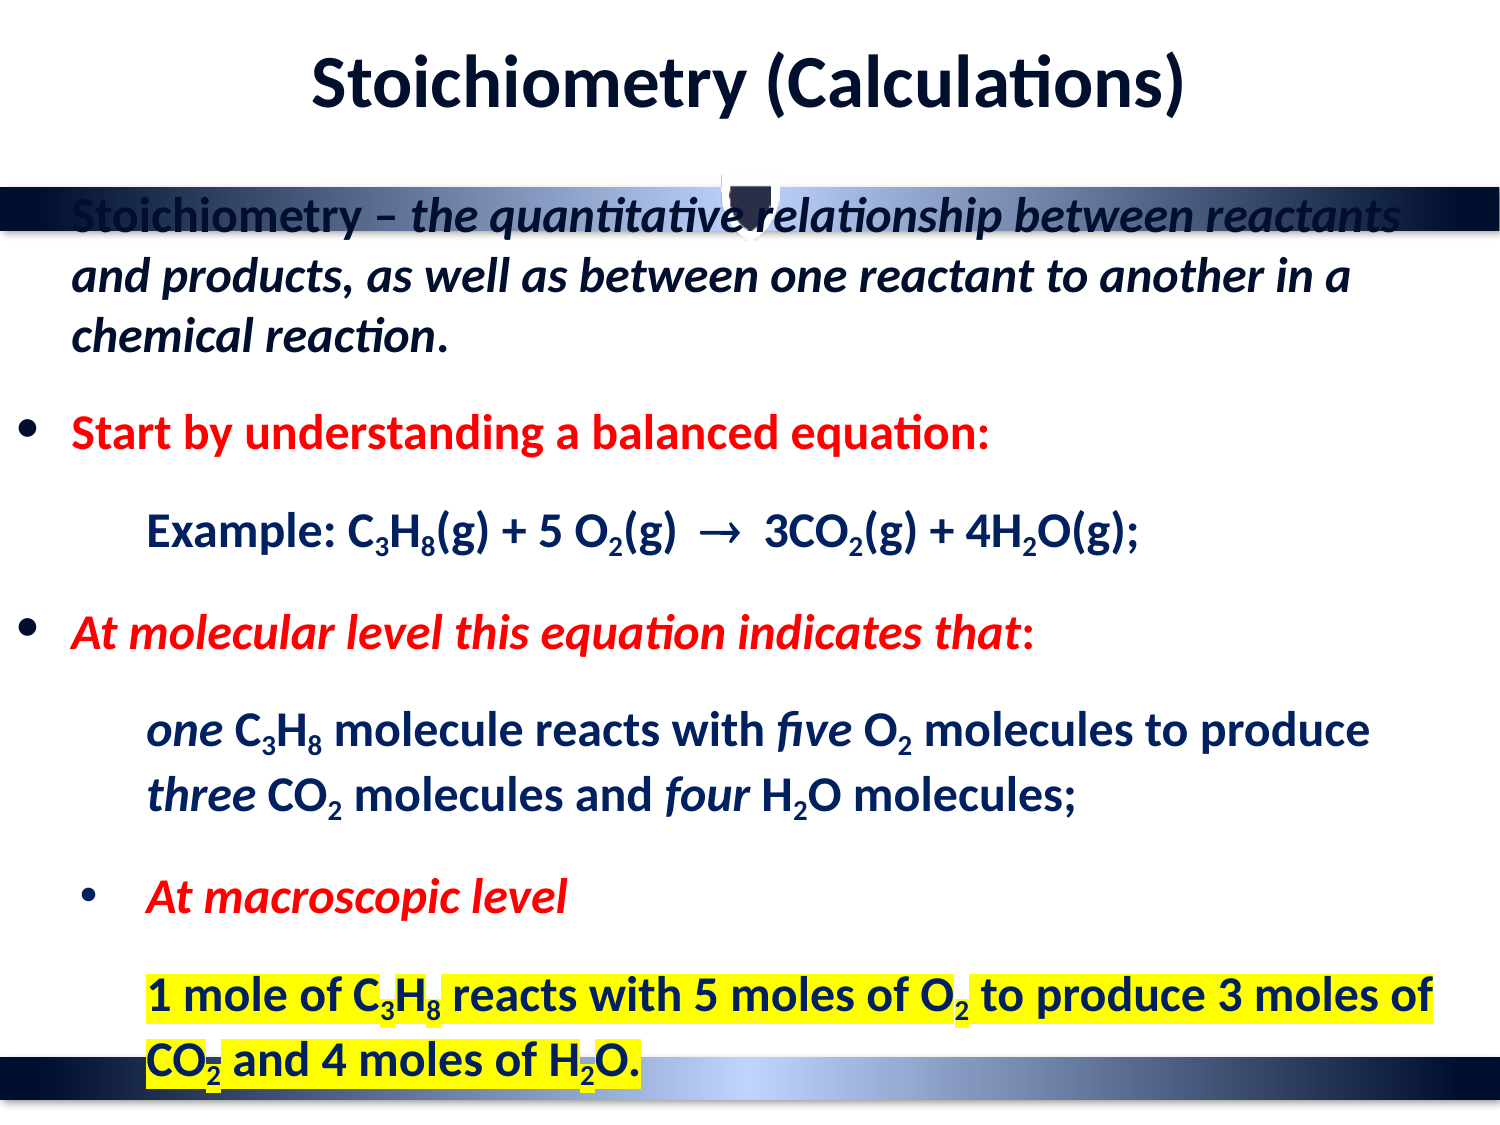

# Stoichiometry (Calculations)
Stoichiometry – the quantitative relationship between reactants and products, as well as between one reactant to another in a chemical reaction.
Start by understanding a balanced equation:
	Example: C3H8(g) + 5 O2(g)  →  3CO2(g) + 4H2O(g);
At molecular level this equation indicates that:
	one C3H8 molecule reacts with five O2 molecules to produce three CO2 molecules and four H2O molecules;
At macroscopic level
	1 mole of C3H8 reacts with 5 moles of O2 to produce 3 moles of CO2 and 4 moles of H2O.